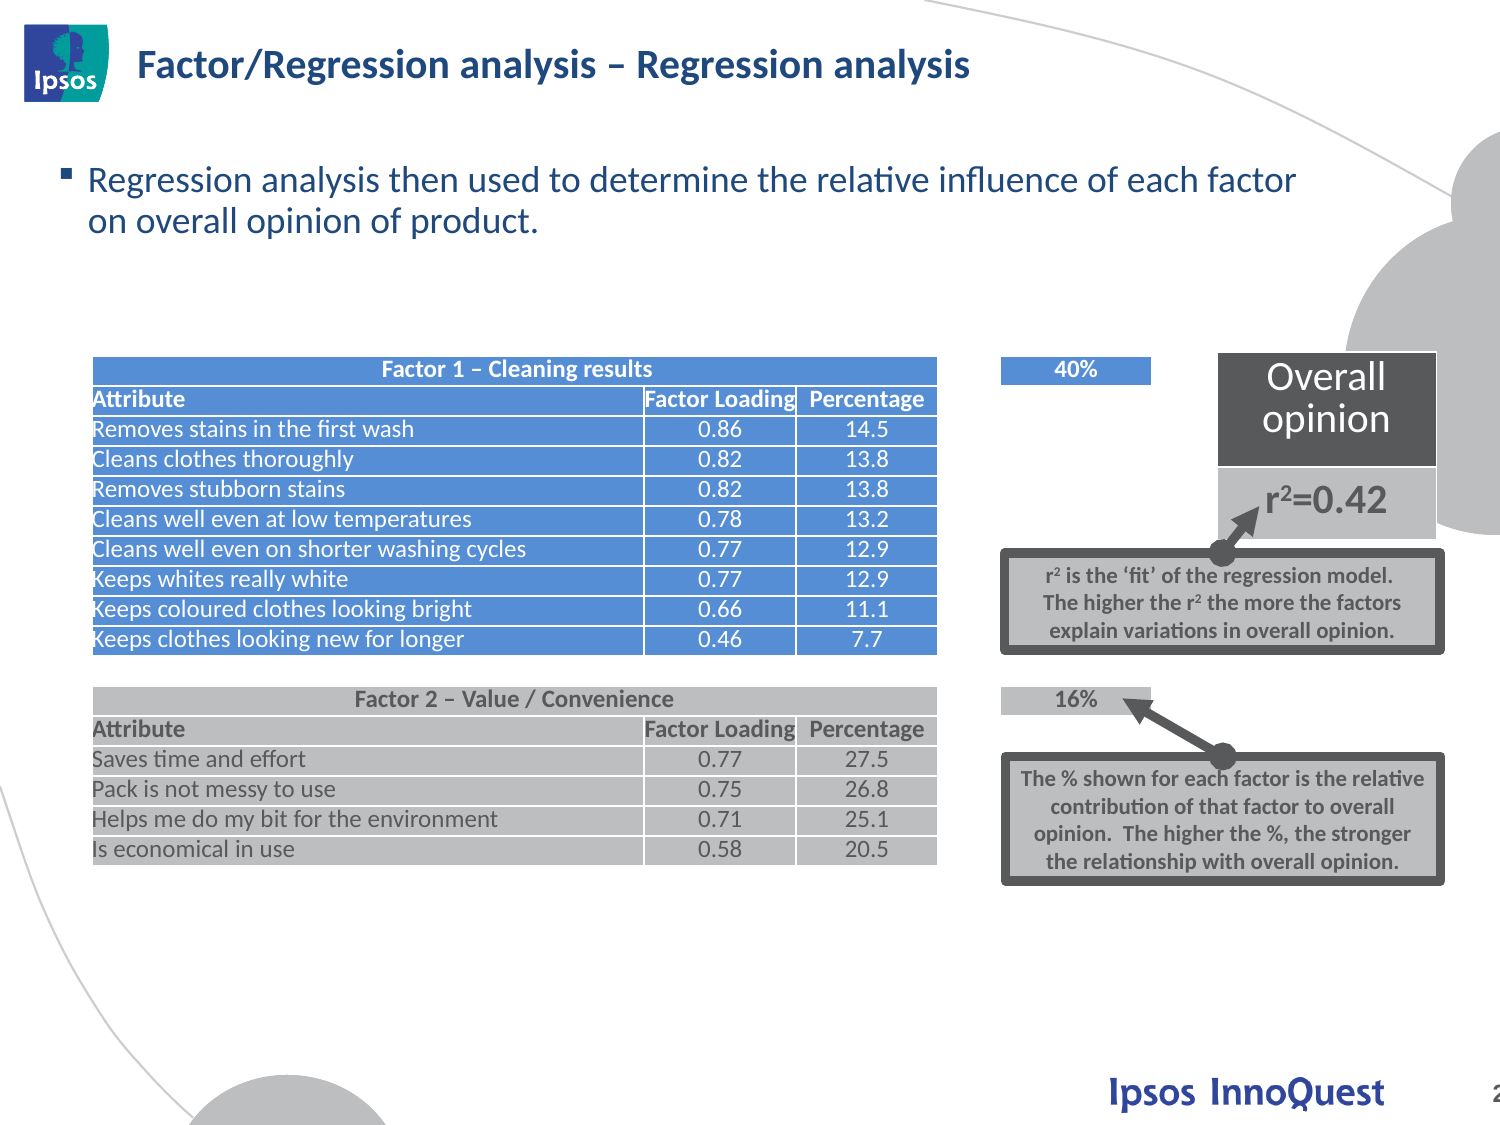

# Factor/Regression analysis – Regression analysis

Regression analysis then used to determine the relative influence of each factor on overall opinion of product.
| Overall opinion |
| --- |
| r2=0.42 |
| Factor 1 – Cleaning results |  |  |  | 40% |
| --- | --- | --- | --- | --- |
| Attribute | Factor Loading | Percentage |  |  |
| Removes stains in the first wash | 0.86 | 14.5 |  |  |
| Cleans clothes thoroughly | 0.82 | 13.8 |  |  |
| Removes stubborn stains | 0.82 | 13.8 |  |  |
| Cleans well even at low temperatures | 0.78 | 13.2 |  |  |
| Cleans well even on shorter washing cycles | 0.77 | 12.9 |  |  |
| Keeps whites really white | 0.77 | 12.9 |  |  |
| Keeps coloured clothes looking bright | 0.66 | 11.1 |  |  |
| Keeps clothes looking new for longer | 0.46 | 7.7 |  |  |
|  |  |  |  |  |
| Factor 2 – Value / Convenience |  |  |  | 16% |
| Attribute | Factor Loading | Percentage |  |  |
| Saves time and effort | 0.77 | 27.5 |  |  |
| Pack is not messy to use | 0.75 | 26.8 |  |  |
| Helps me do my bit for the environment | 0.71 | 25.1 |  |  |
| Is economical in use | 0.58 | 20.5 |  |  |
r2 is the ‘fit’ of the regression model.
The higher the r2 the more the factors explain variations in overall opinion.
The % shown for each factor is the relative contribution of that factor to overall opinion.  The higher the %, the stronger the relationship with overall opinion.
24